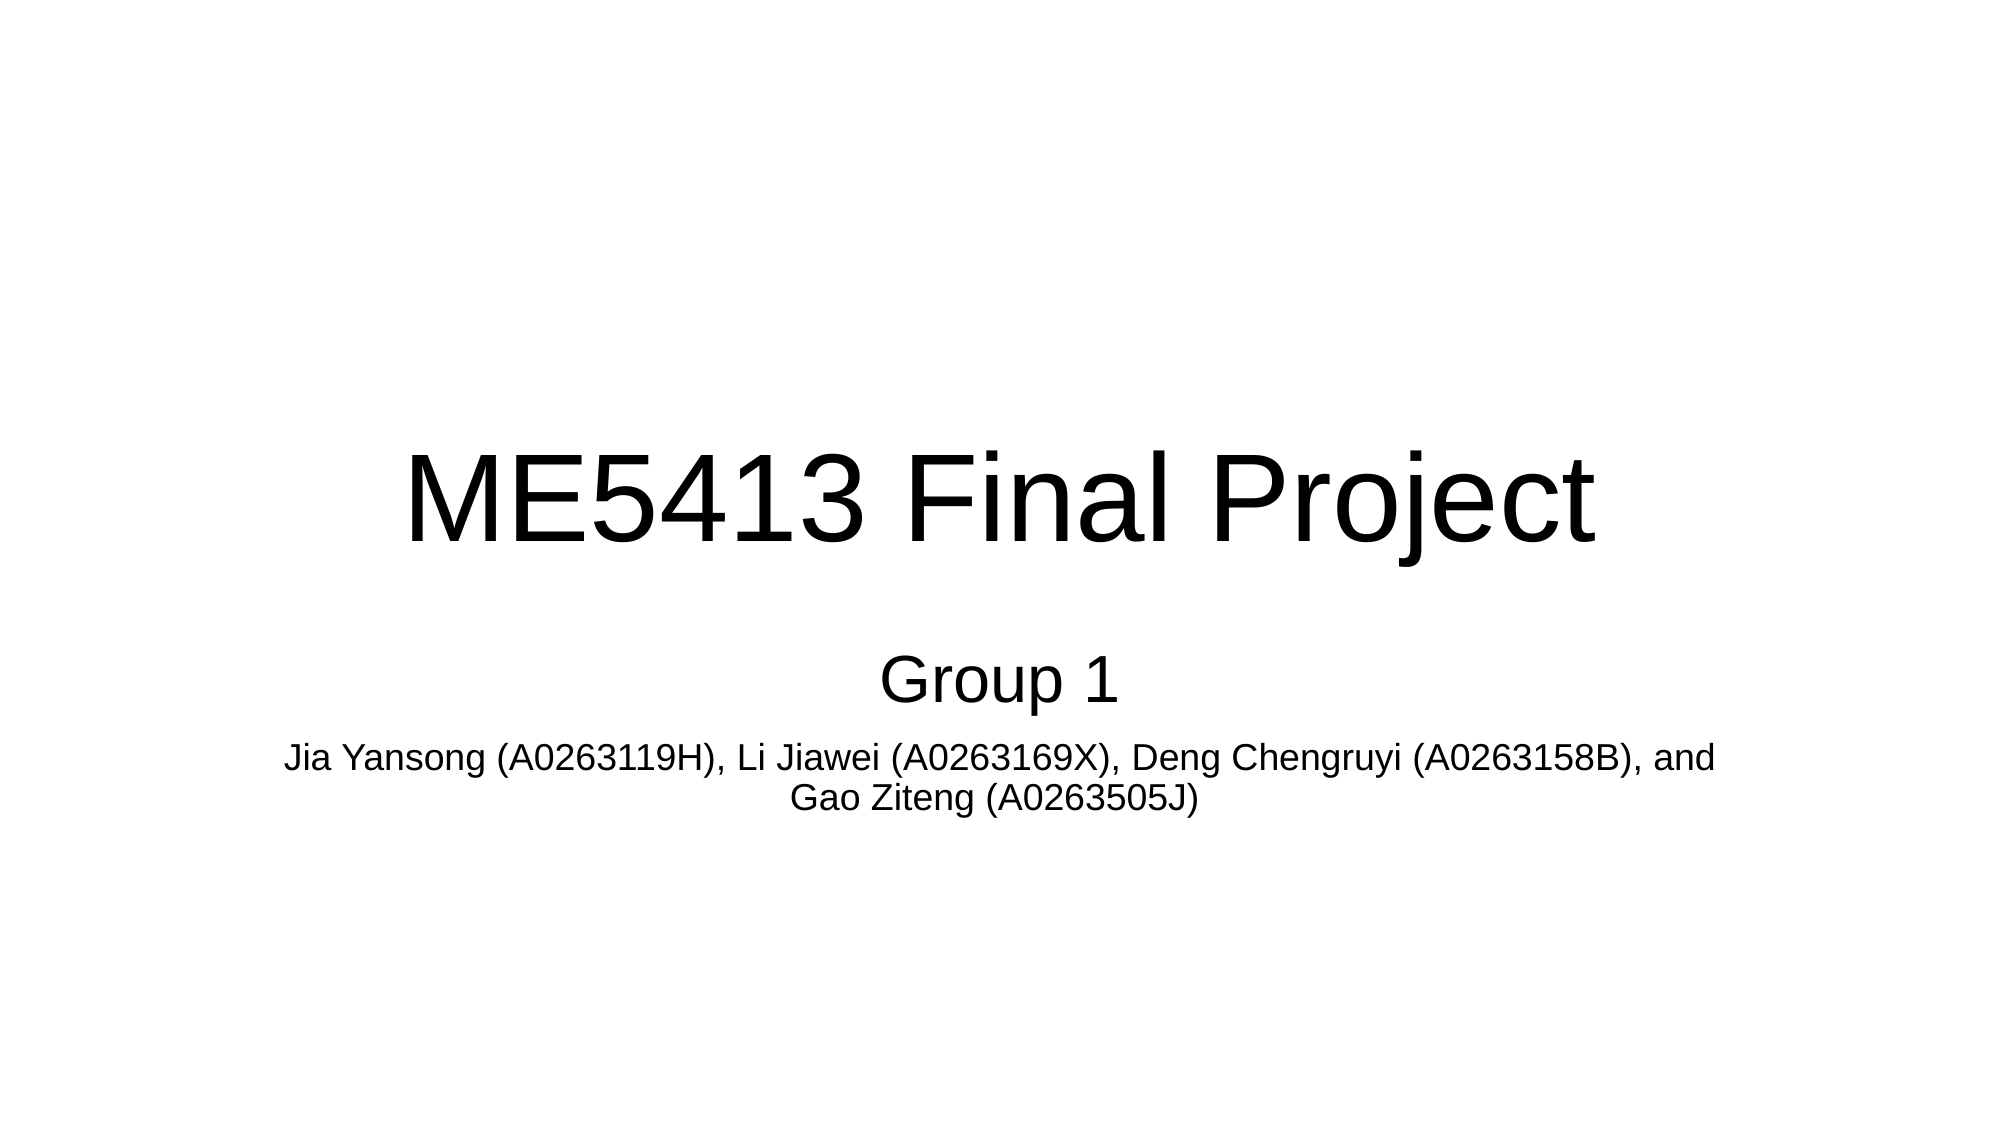

# ME5413 Final Project
Group 1
Jia Yansong (A0263119H), Li Jiawei (A0263169X), Deng Chengruyi (A0263158B), and Gao Ziteng (A0263505J)